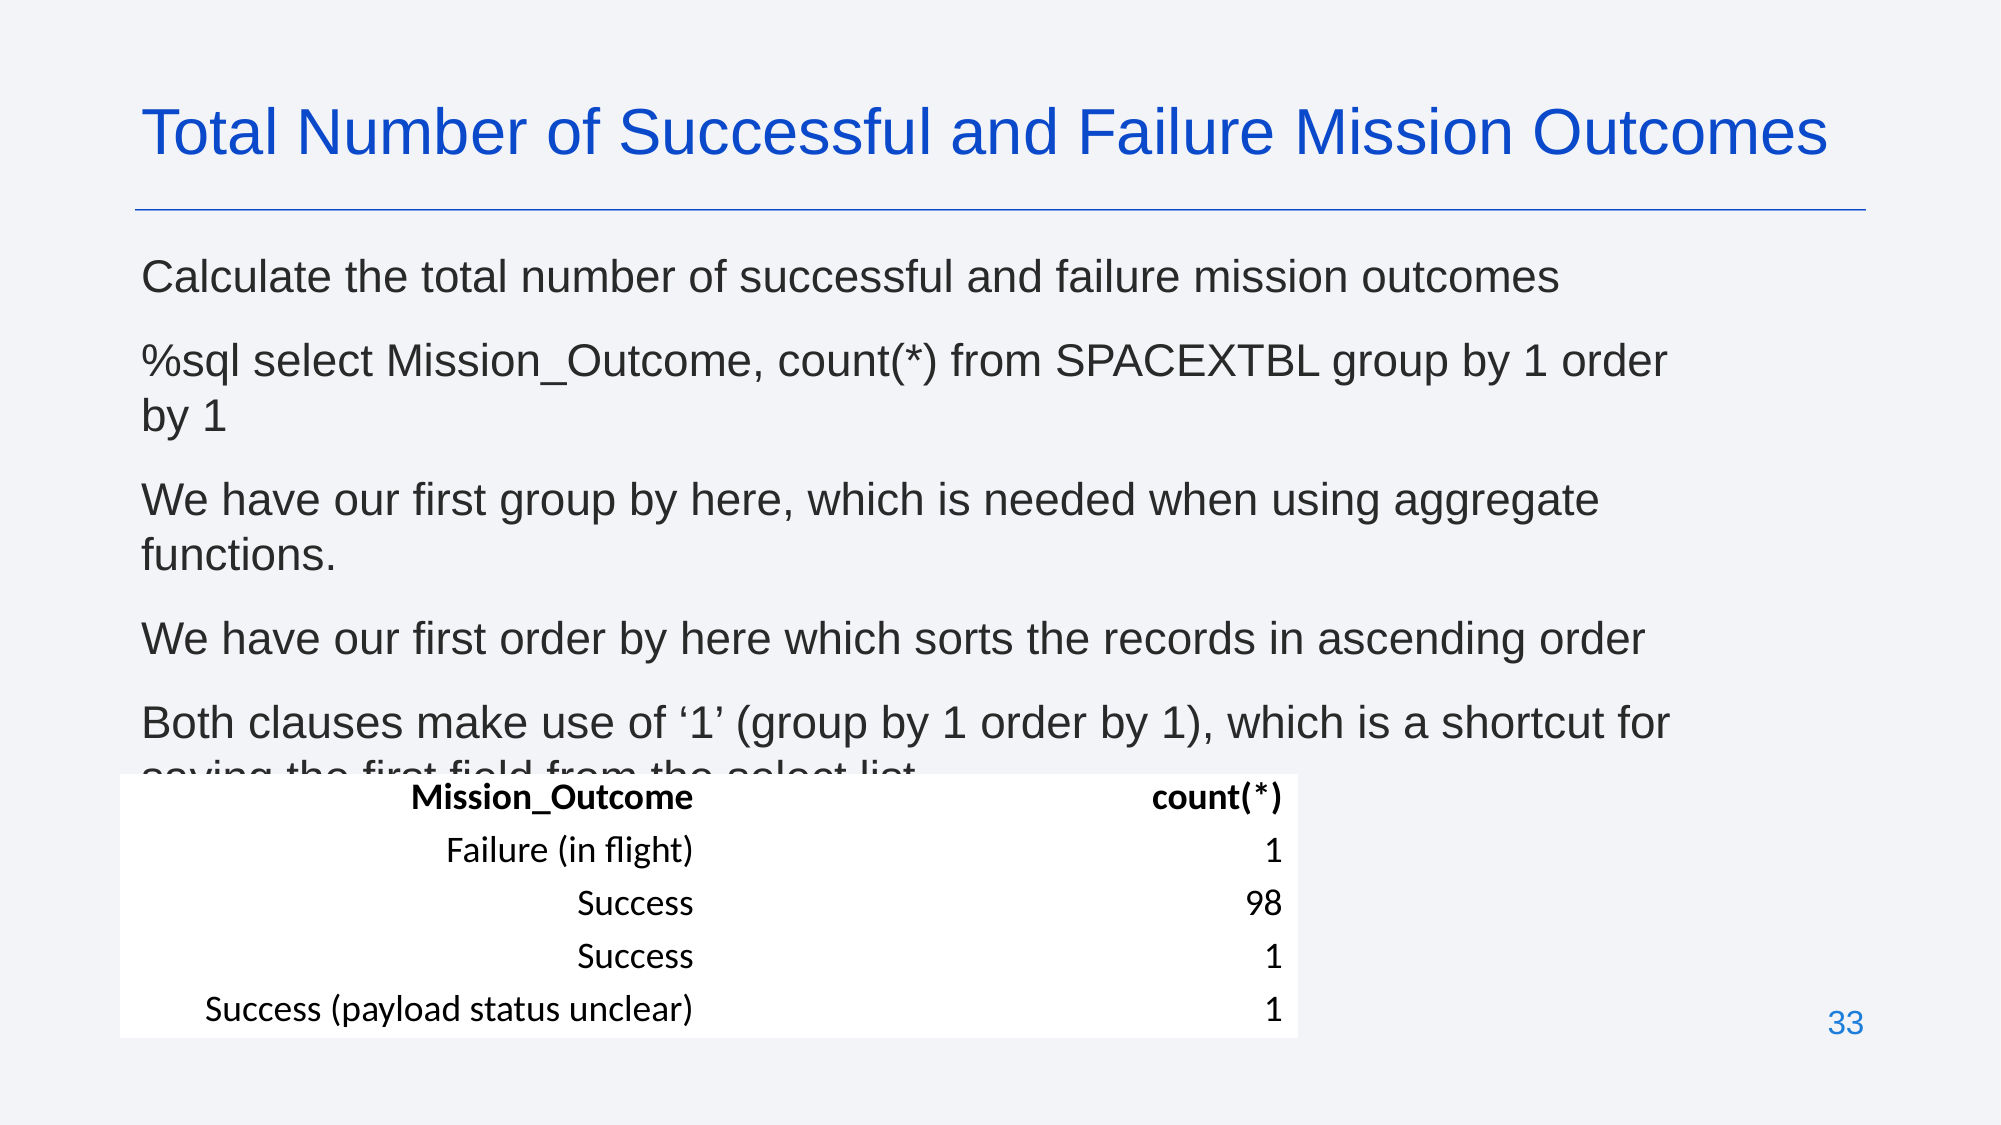

Total Number of Successful and Failure Mission Outcomes
Calculate the total number of successful and failure mission outcomes
%sql select Mission_Outcome, count(*) from SPACEXTBL group by 1 order by 1
We have our first group by here, which is needed when using aggregate functions.
We have our first order by here which sorts the records in ascending order
Both clauses make use of ‘1’ (group by 1 order by 1), which is a shortcut for saying the first field from the select list
| Mission\_Outcome | count(\*) |
| --- | --- |
| Failure (in flight) | 1 |
| Success | 98 |
| Success | 1 |
| Success (payload status unclear) | 1 |
33